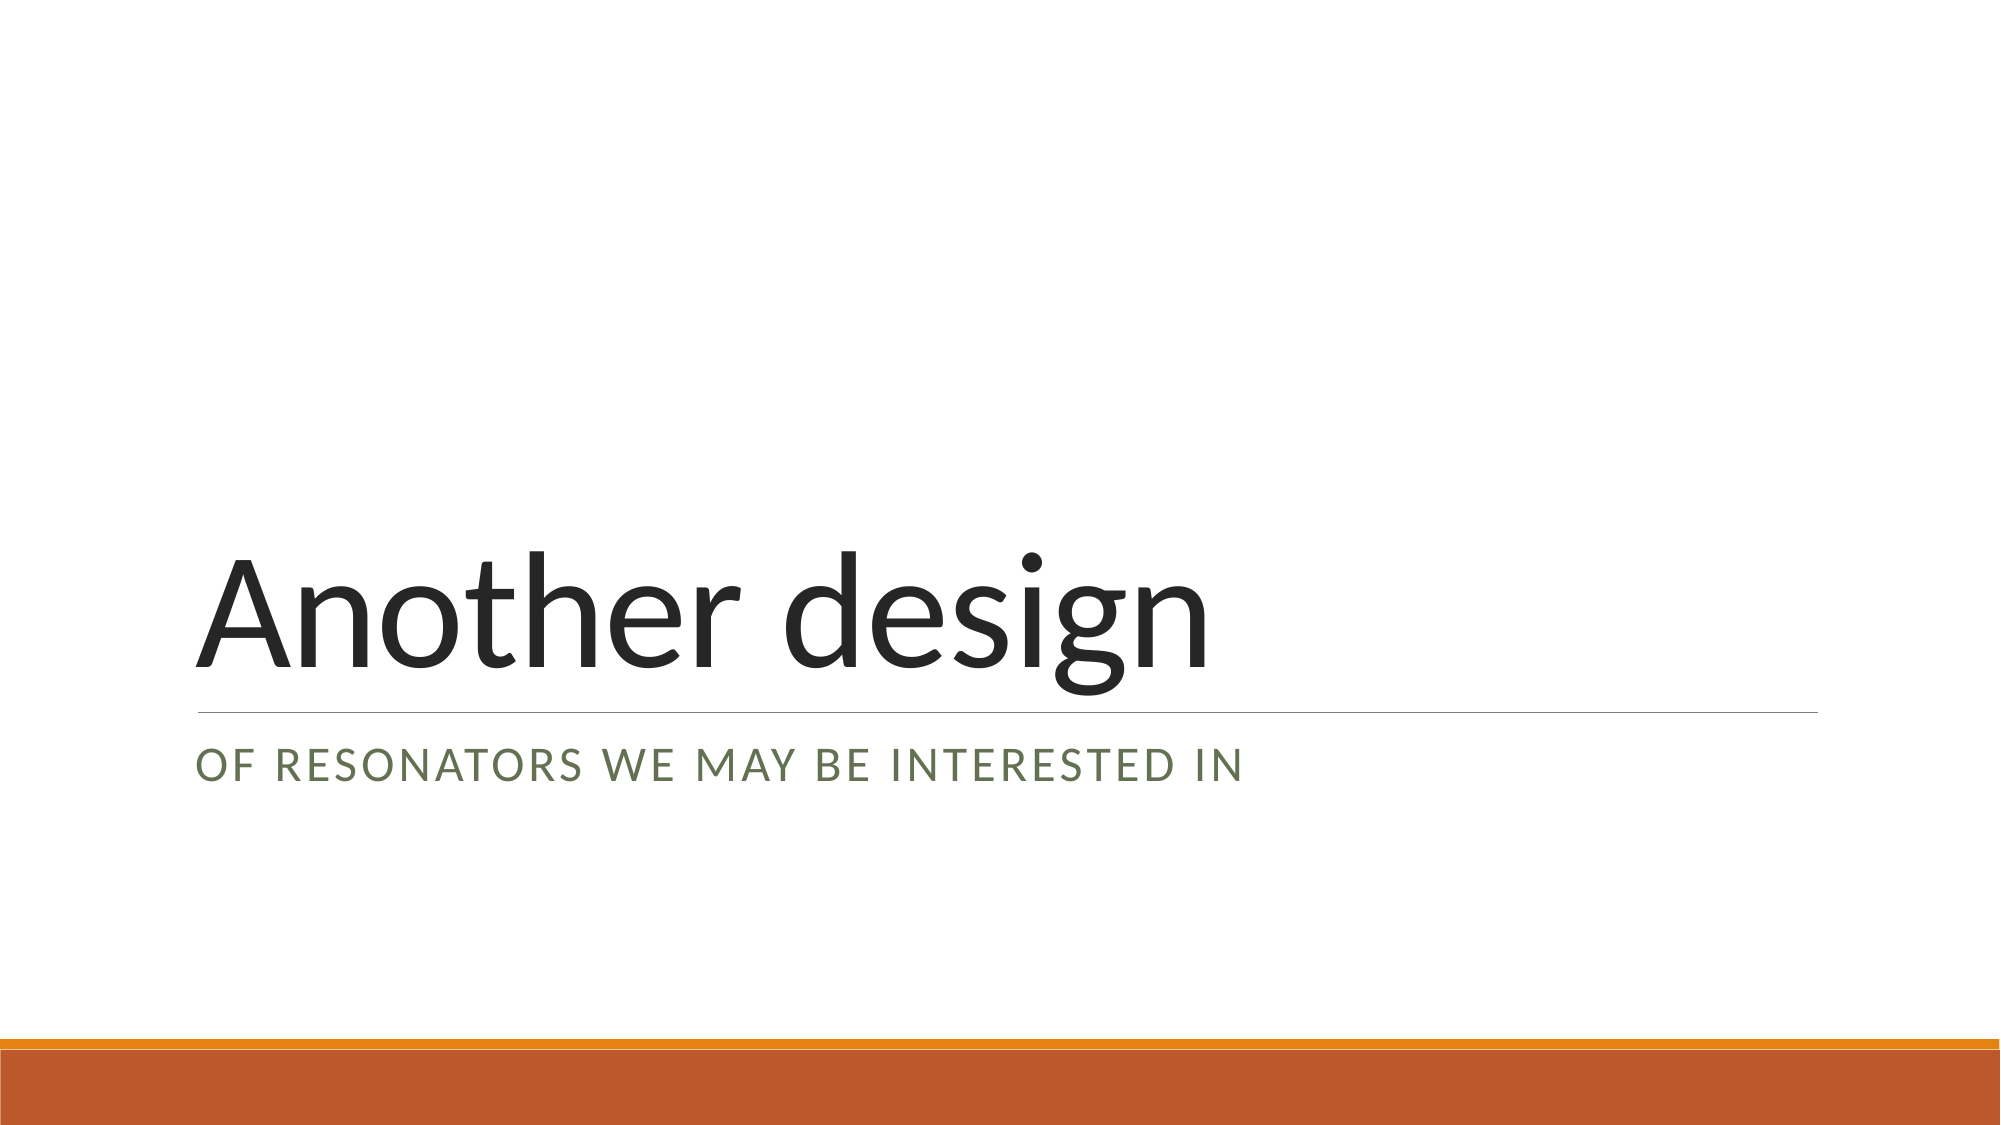

# Another design
Of resonators we may be interested in